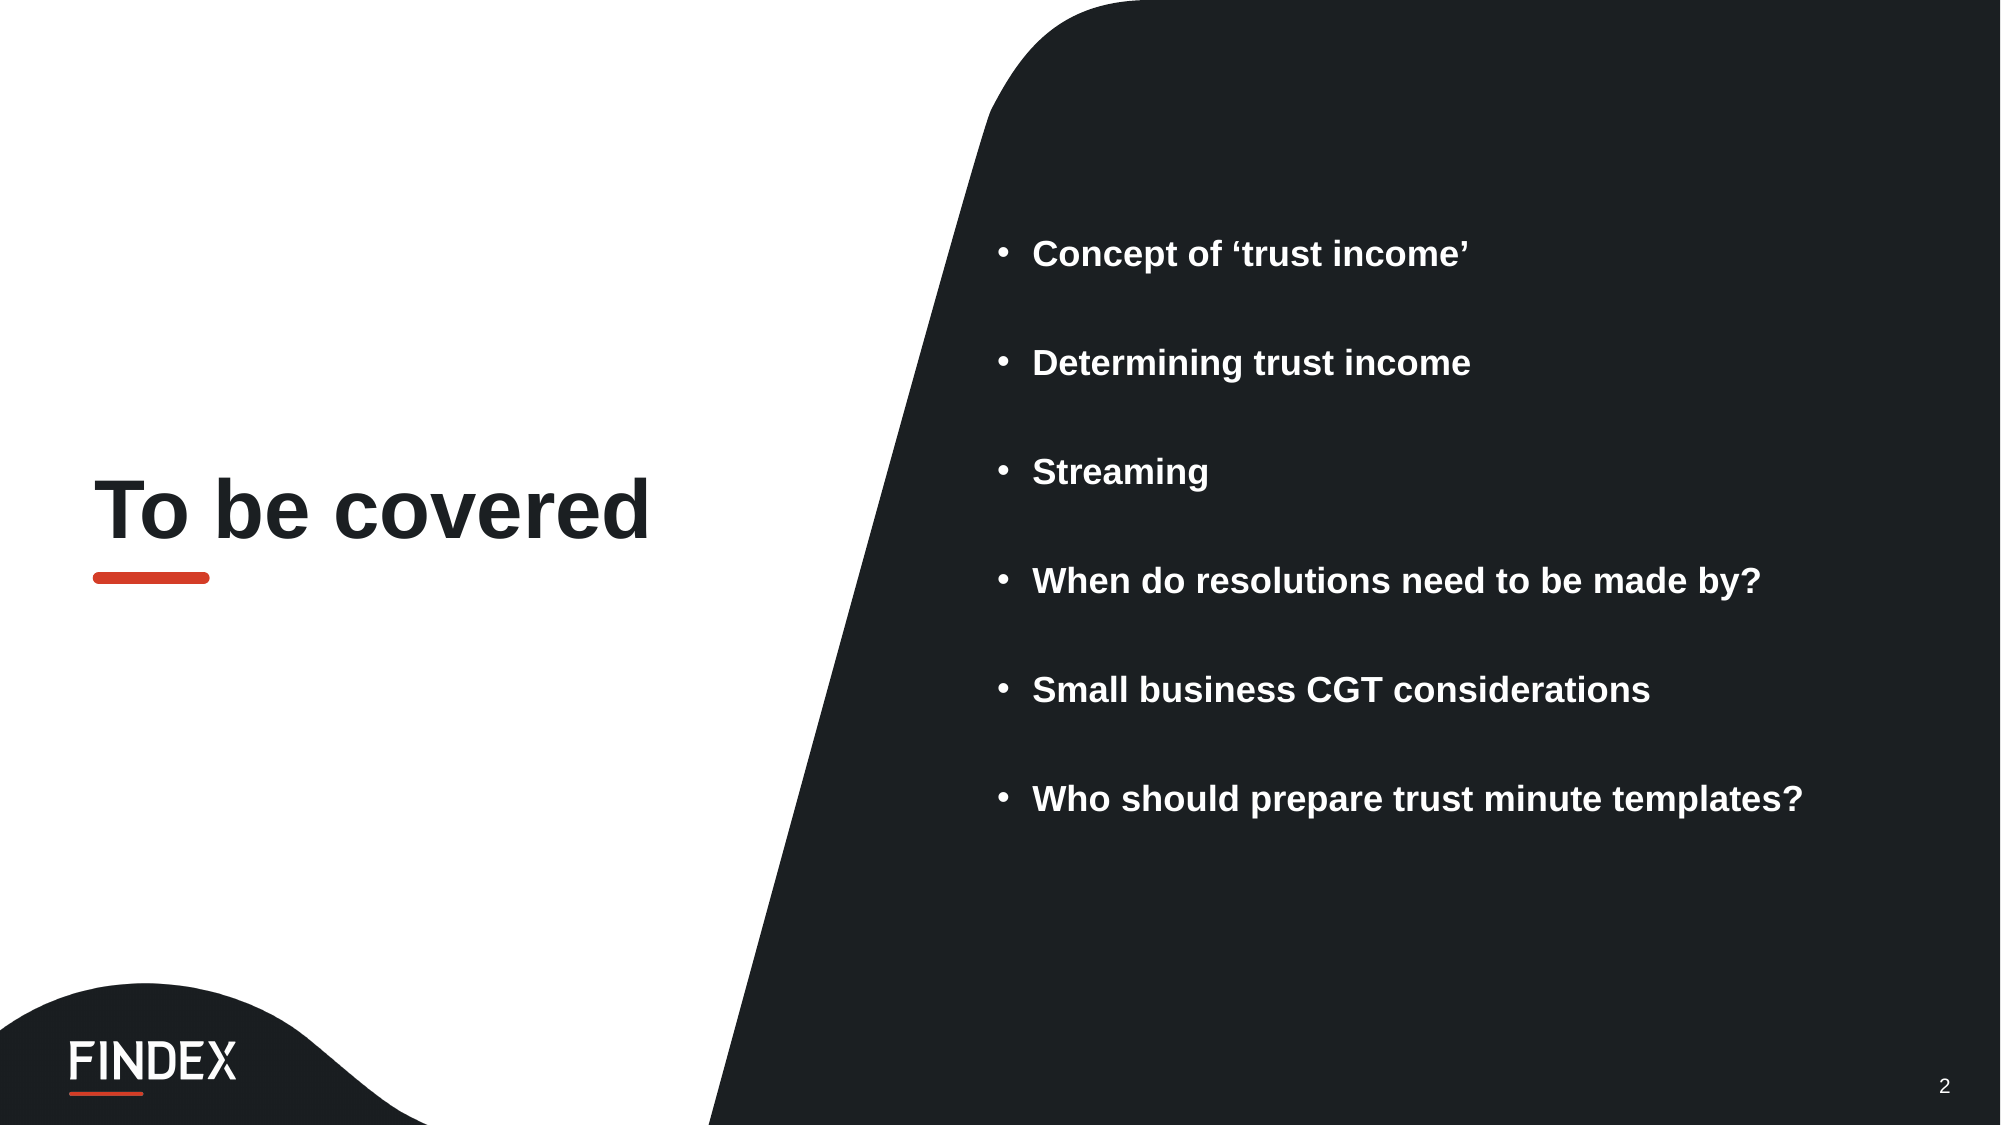

Concept of ‘trust income’

Determining trust income

Streaming

When do resolutions need to be made by?

Small business CGT considerations

Who should prepare trust minute templates?

To be covered